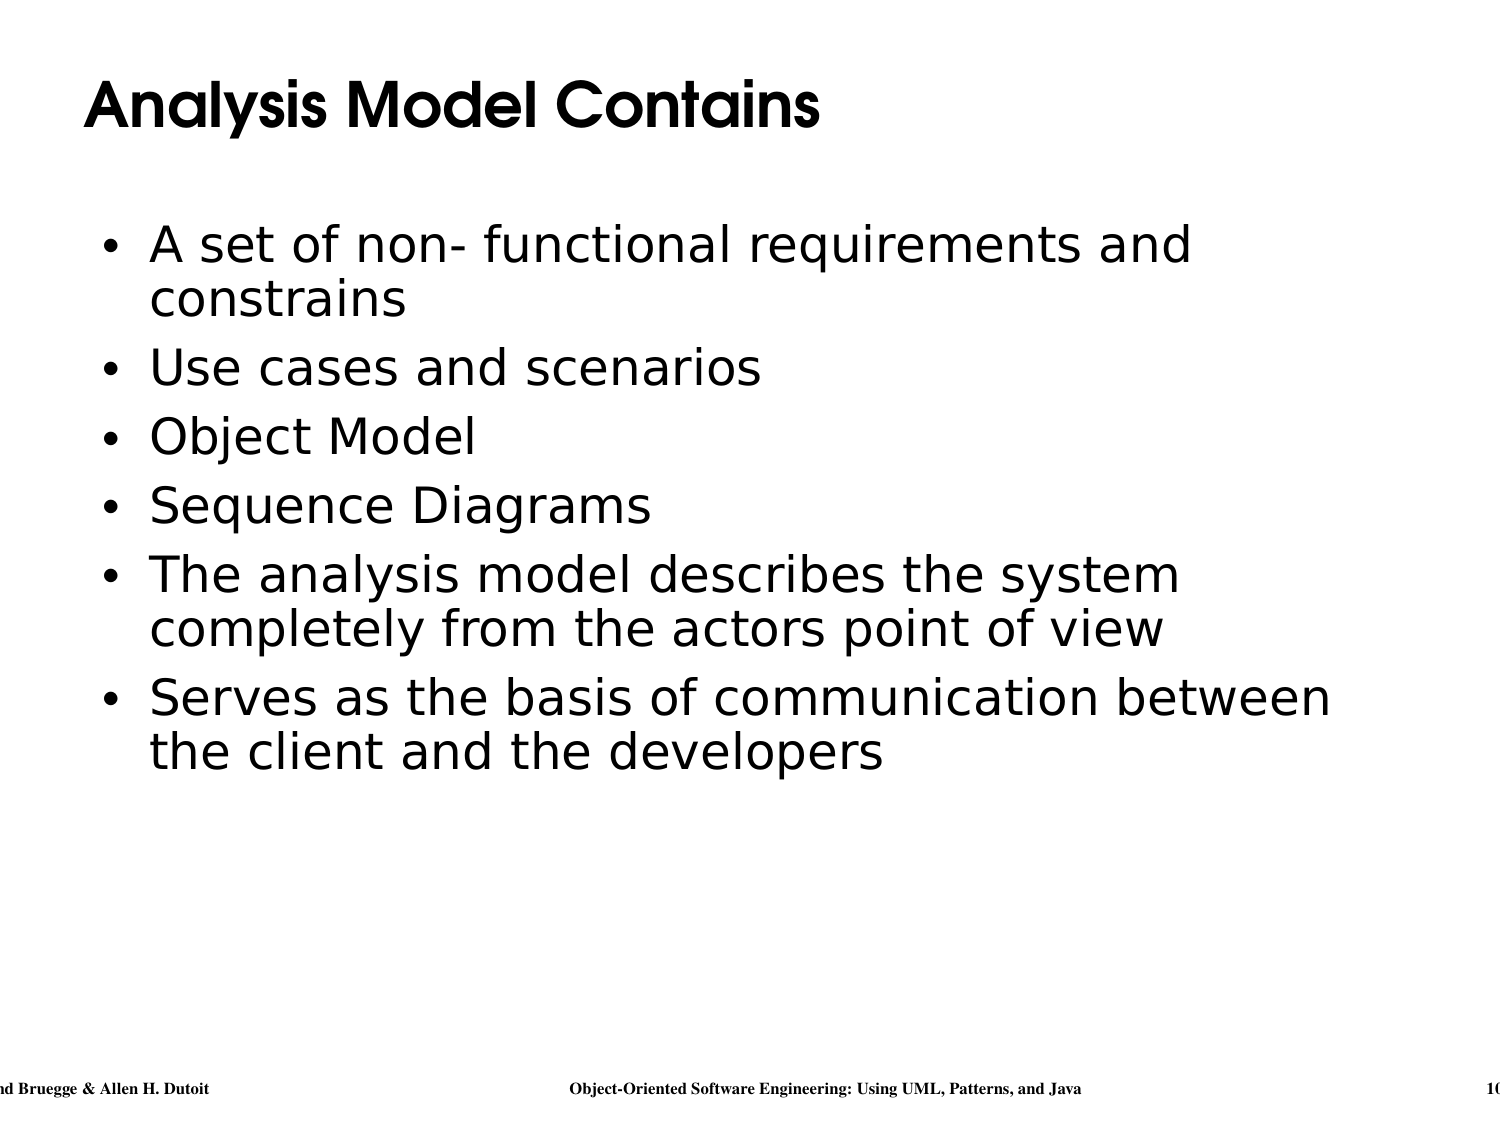

# Analysis Model Contains
A set of non- functional requirements and constrains
Use cases and scenarios
Object Model
Sequence Diagrams
The analysis model describes the system completely from the actors point of view
Serves as the basis of communication between the client and the developers